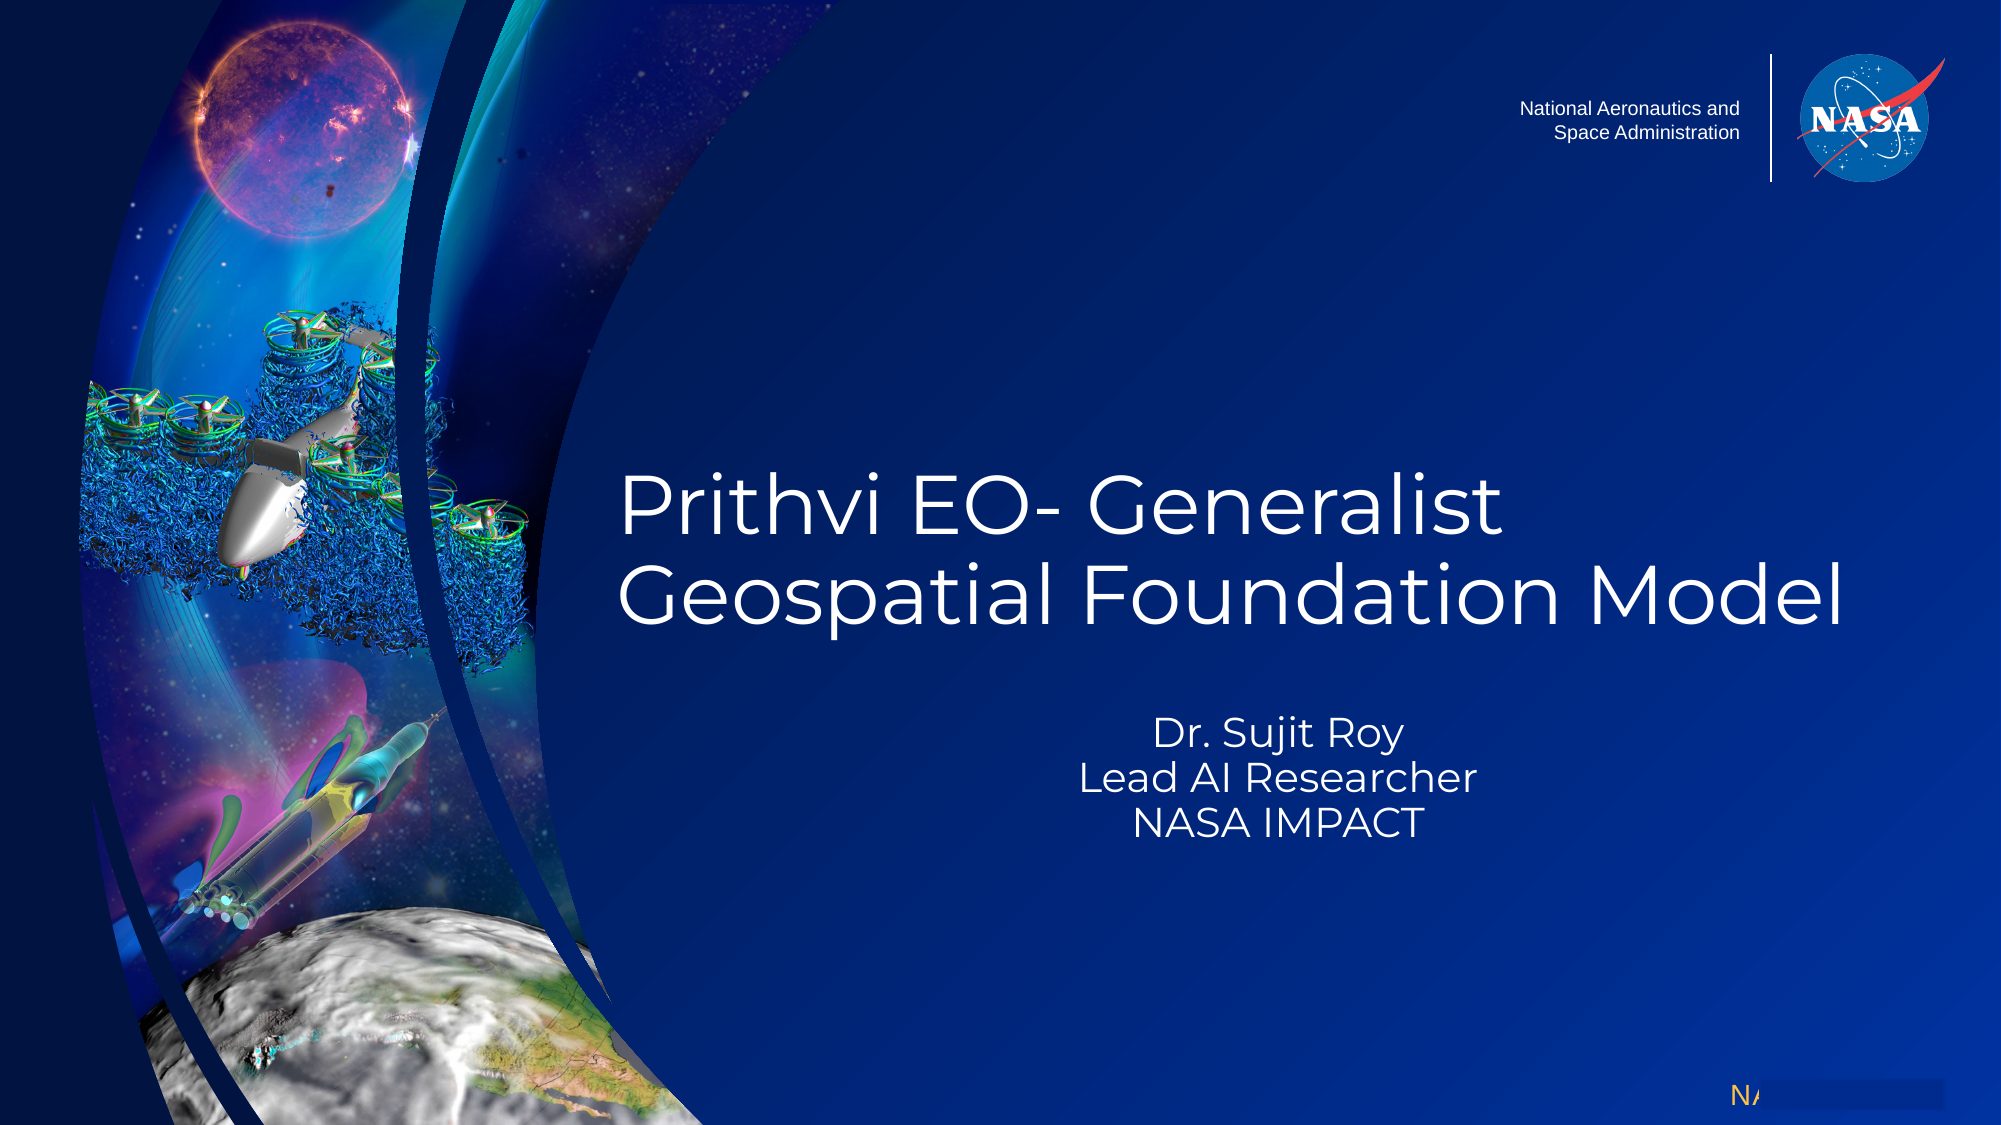

# Prithvi EO- Generalist Geospatial Foundation Model
Dr. Sujit Roy
Lead AI Researcher
NASA IMPACT